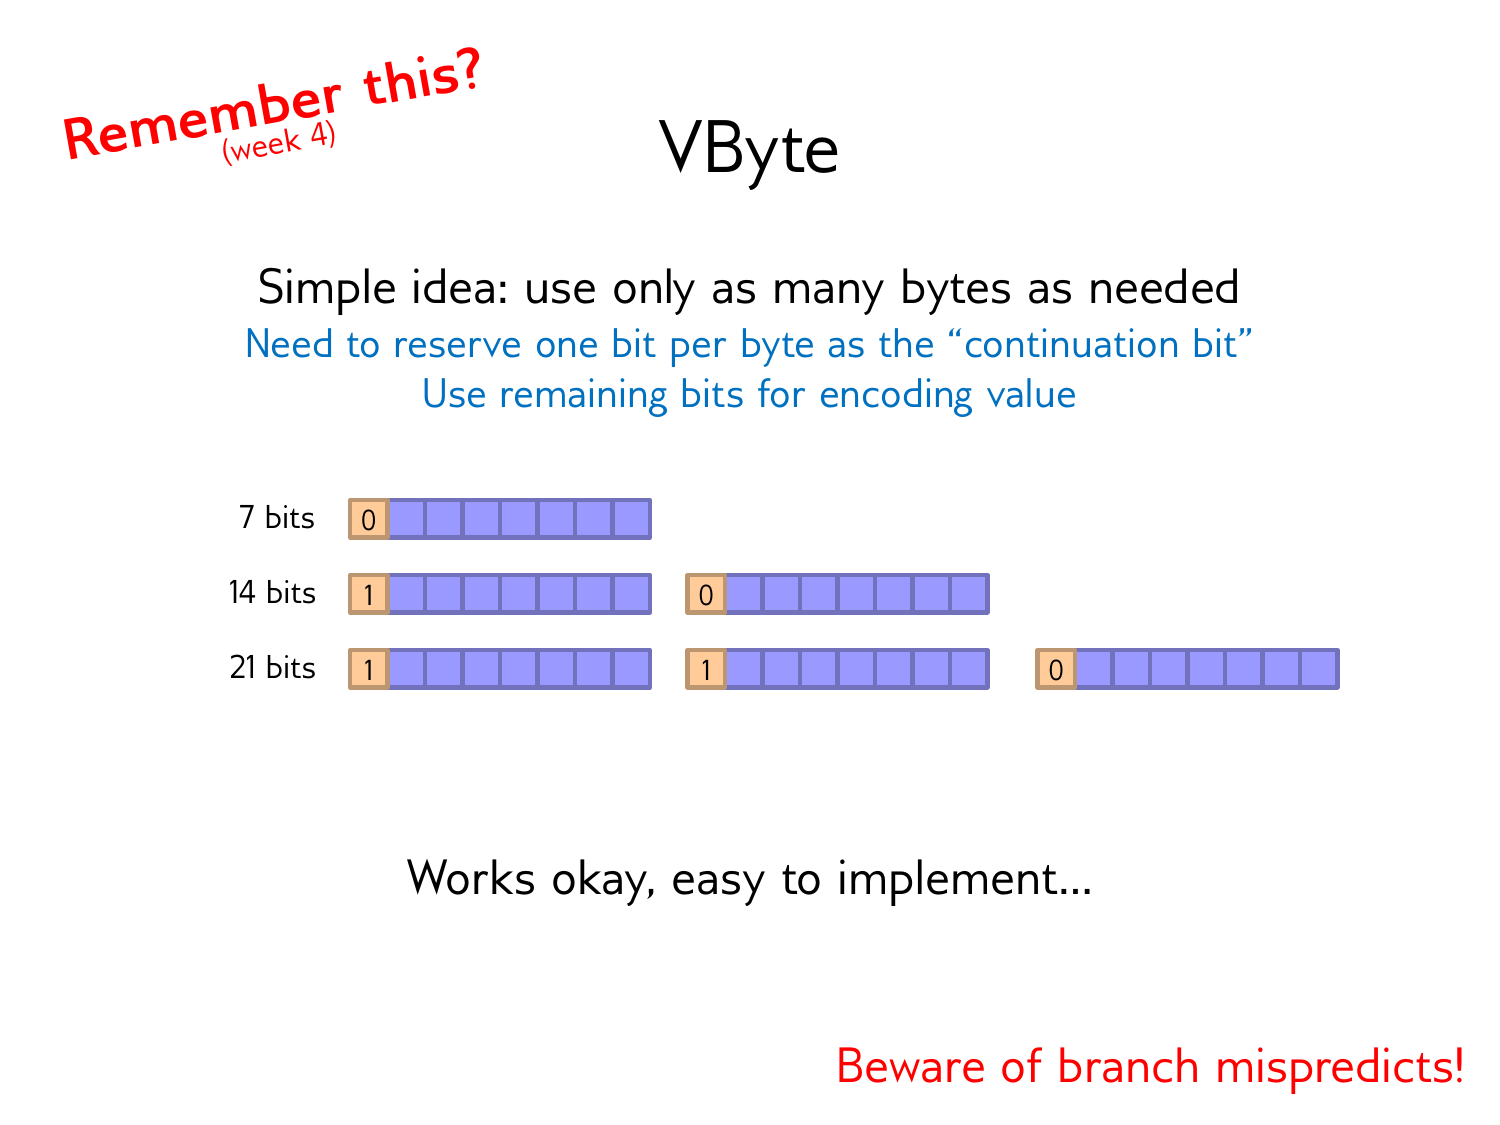

Remember this?
VByte
(week 4)
Simple idea: use only as many bytes as needed
Need to reserve one bit per byte as the “continuation bit”
Use remaining bits for encoding value
7 bits
0

14 bits
1

0

21 bits
1

1

0

Works okay, easy to implement…
Beware of branch mispredicts!